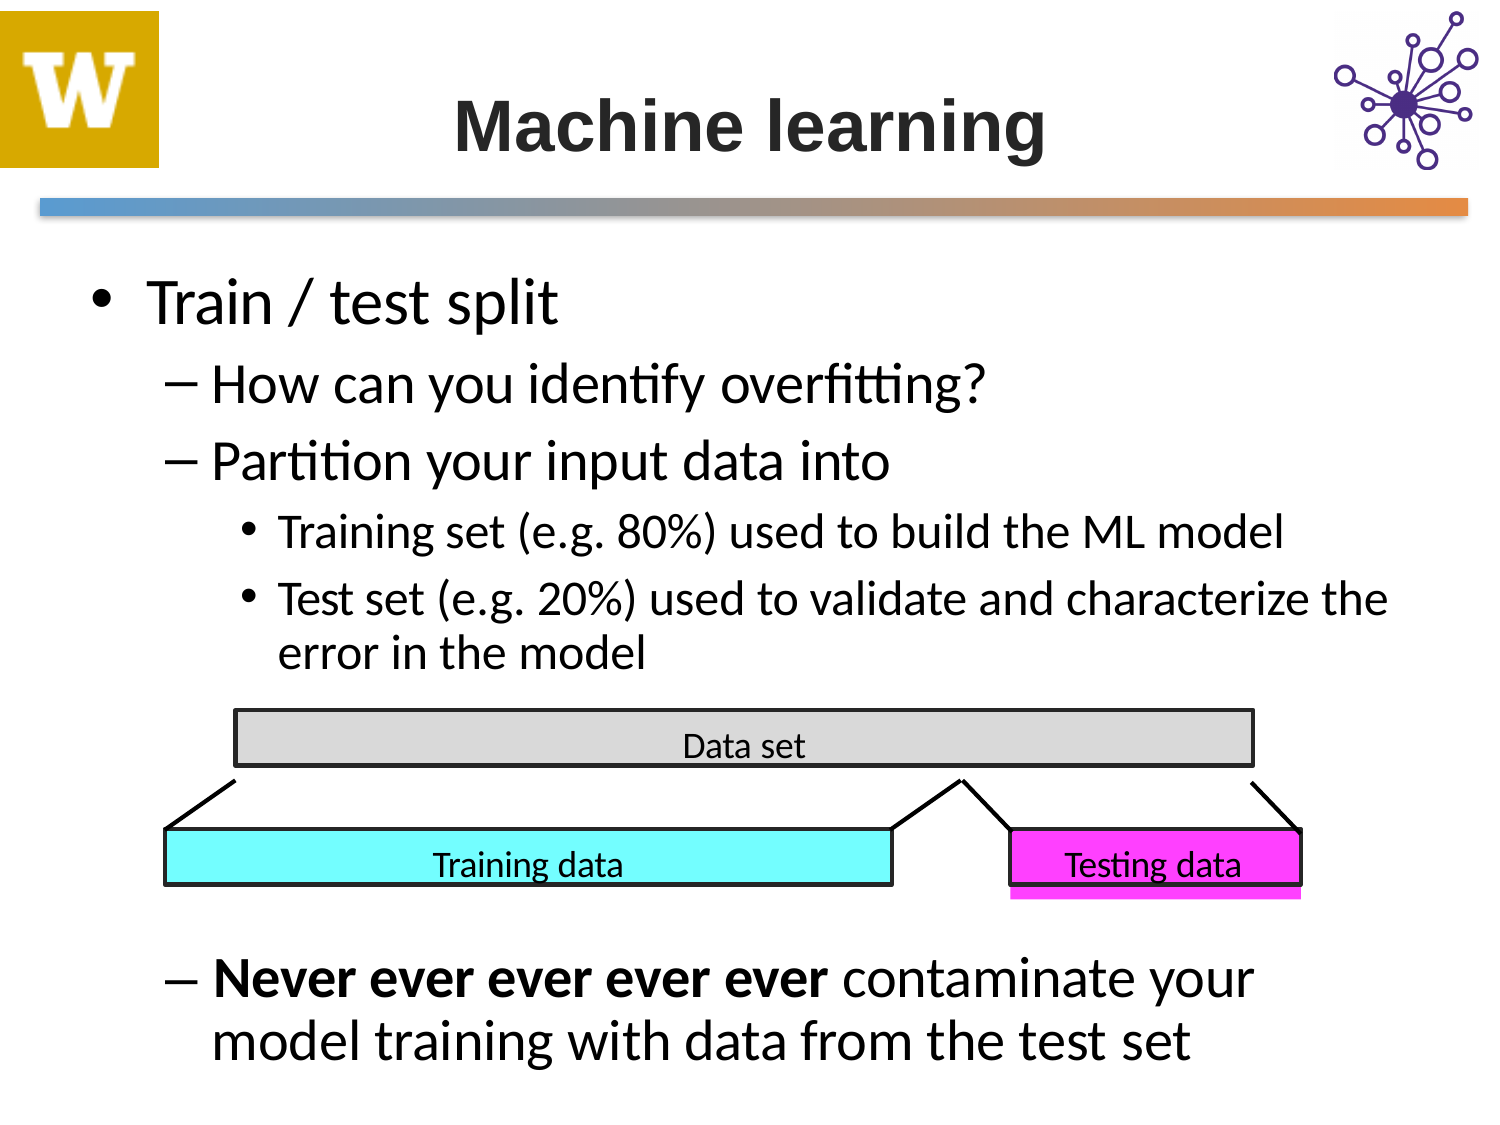

# Machine learning
Train / test split
How can you identify overfitting?
Partition your input data into
Training set (e.g. 80%) used to build the ML model
Test set (e.g. 20%) used to validate and characterize the  error in the model
Data set

Training data

Testing data
– Never ever ever ever ever contaminate your  model training with data from the test set